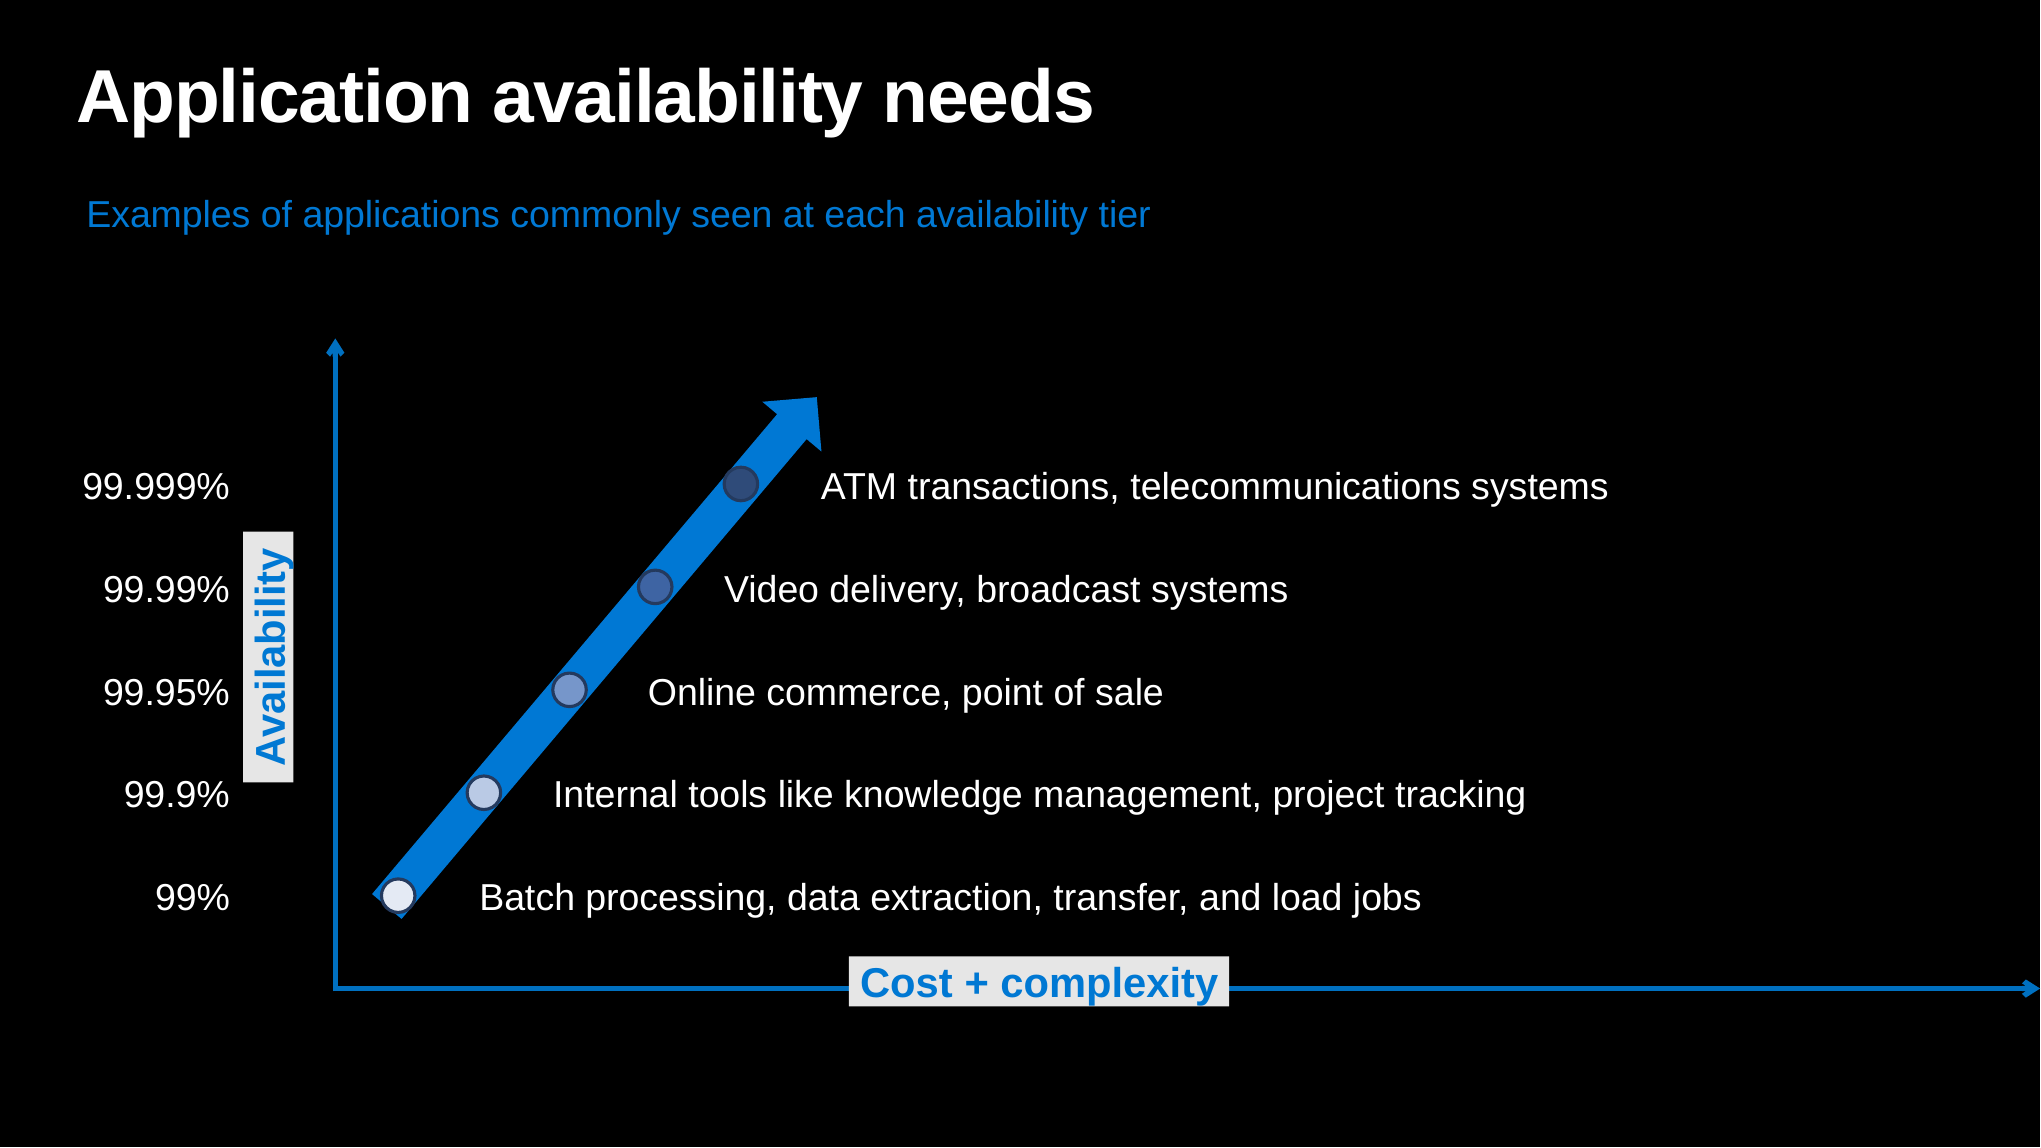

# Application availability needs
Examples of applications commonly seen at each availability tier

ATM transactions, telecommunications systems

Video delivery, broadcast systems

Online commerce, point of sale

Internal tools like knowledge management, project tracking

Batch processing, data extraction, transfer, and load jobs

Availability
Cost + complexity
99.999%
99.99%
99.95%
99.9%
99%